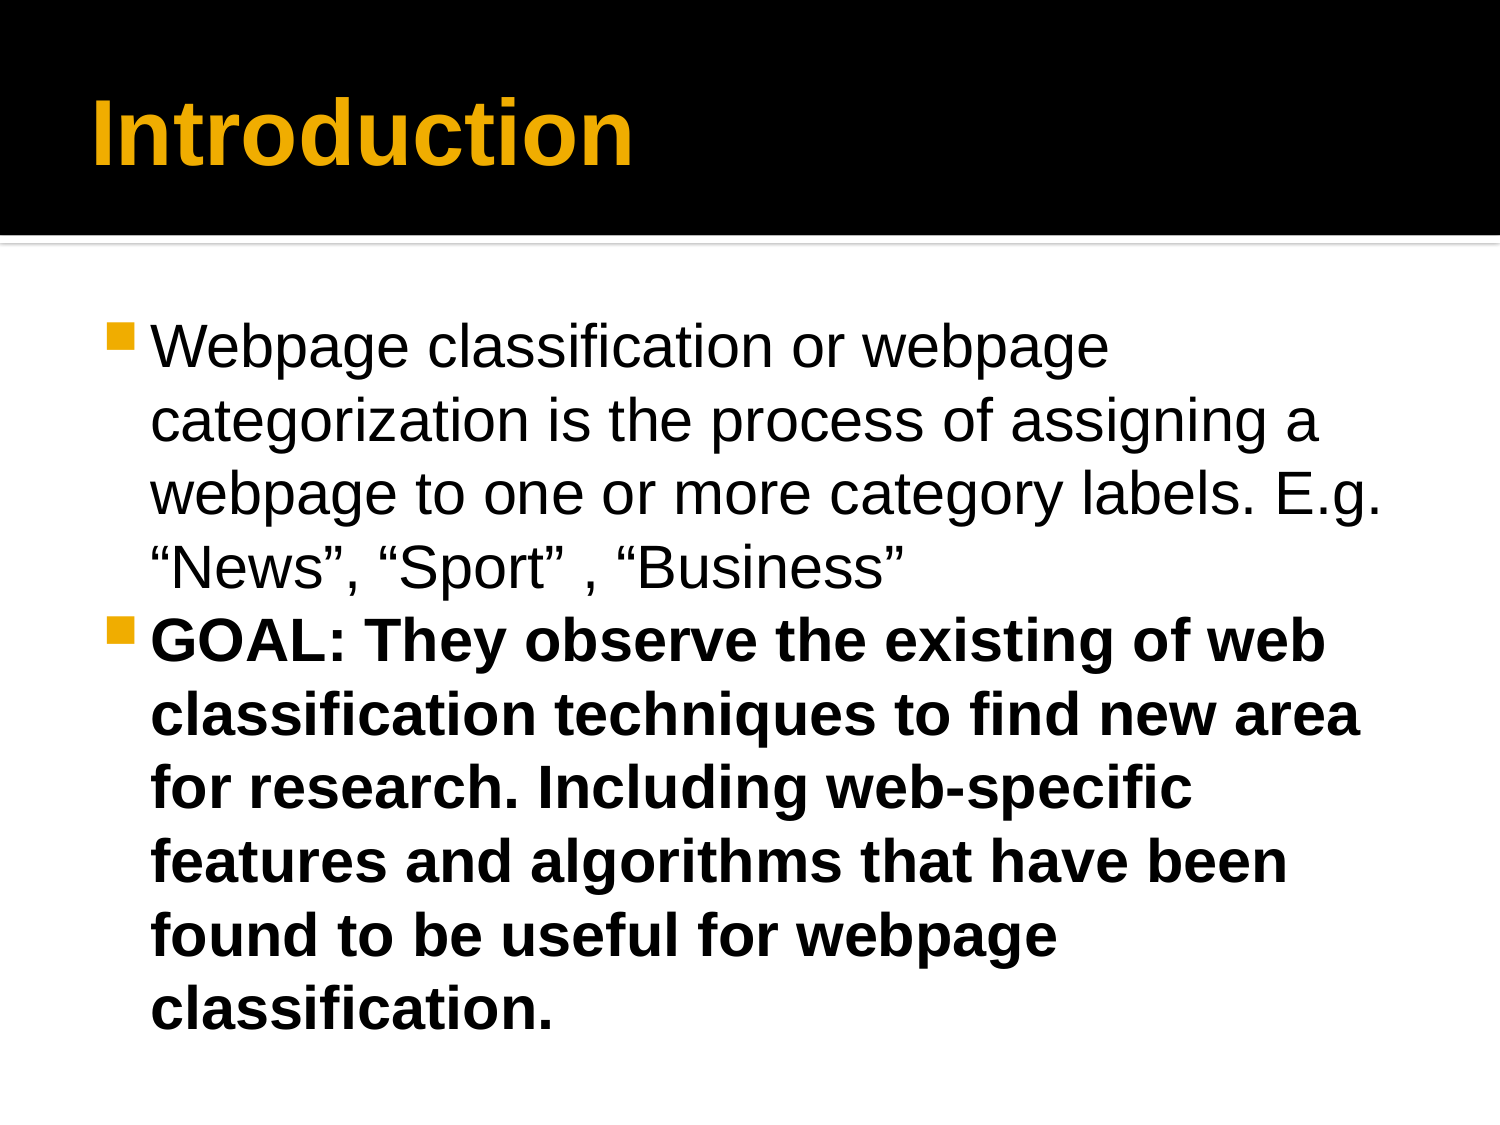

# Introduction
Webpage classification or webpage categorization is the process of assigning a webpage to one or more category labels. E.g. “News”, “Sport” , “Business”
GOAL: They observe the existing of web classification techniques to find new area for research. Including web-specific features and algorithms that have been found to be useful for webpage classification.